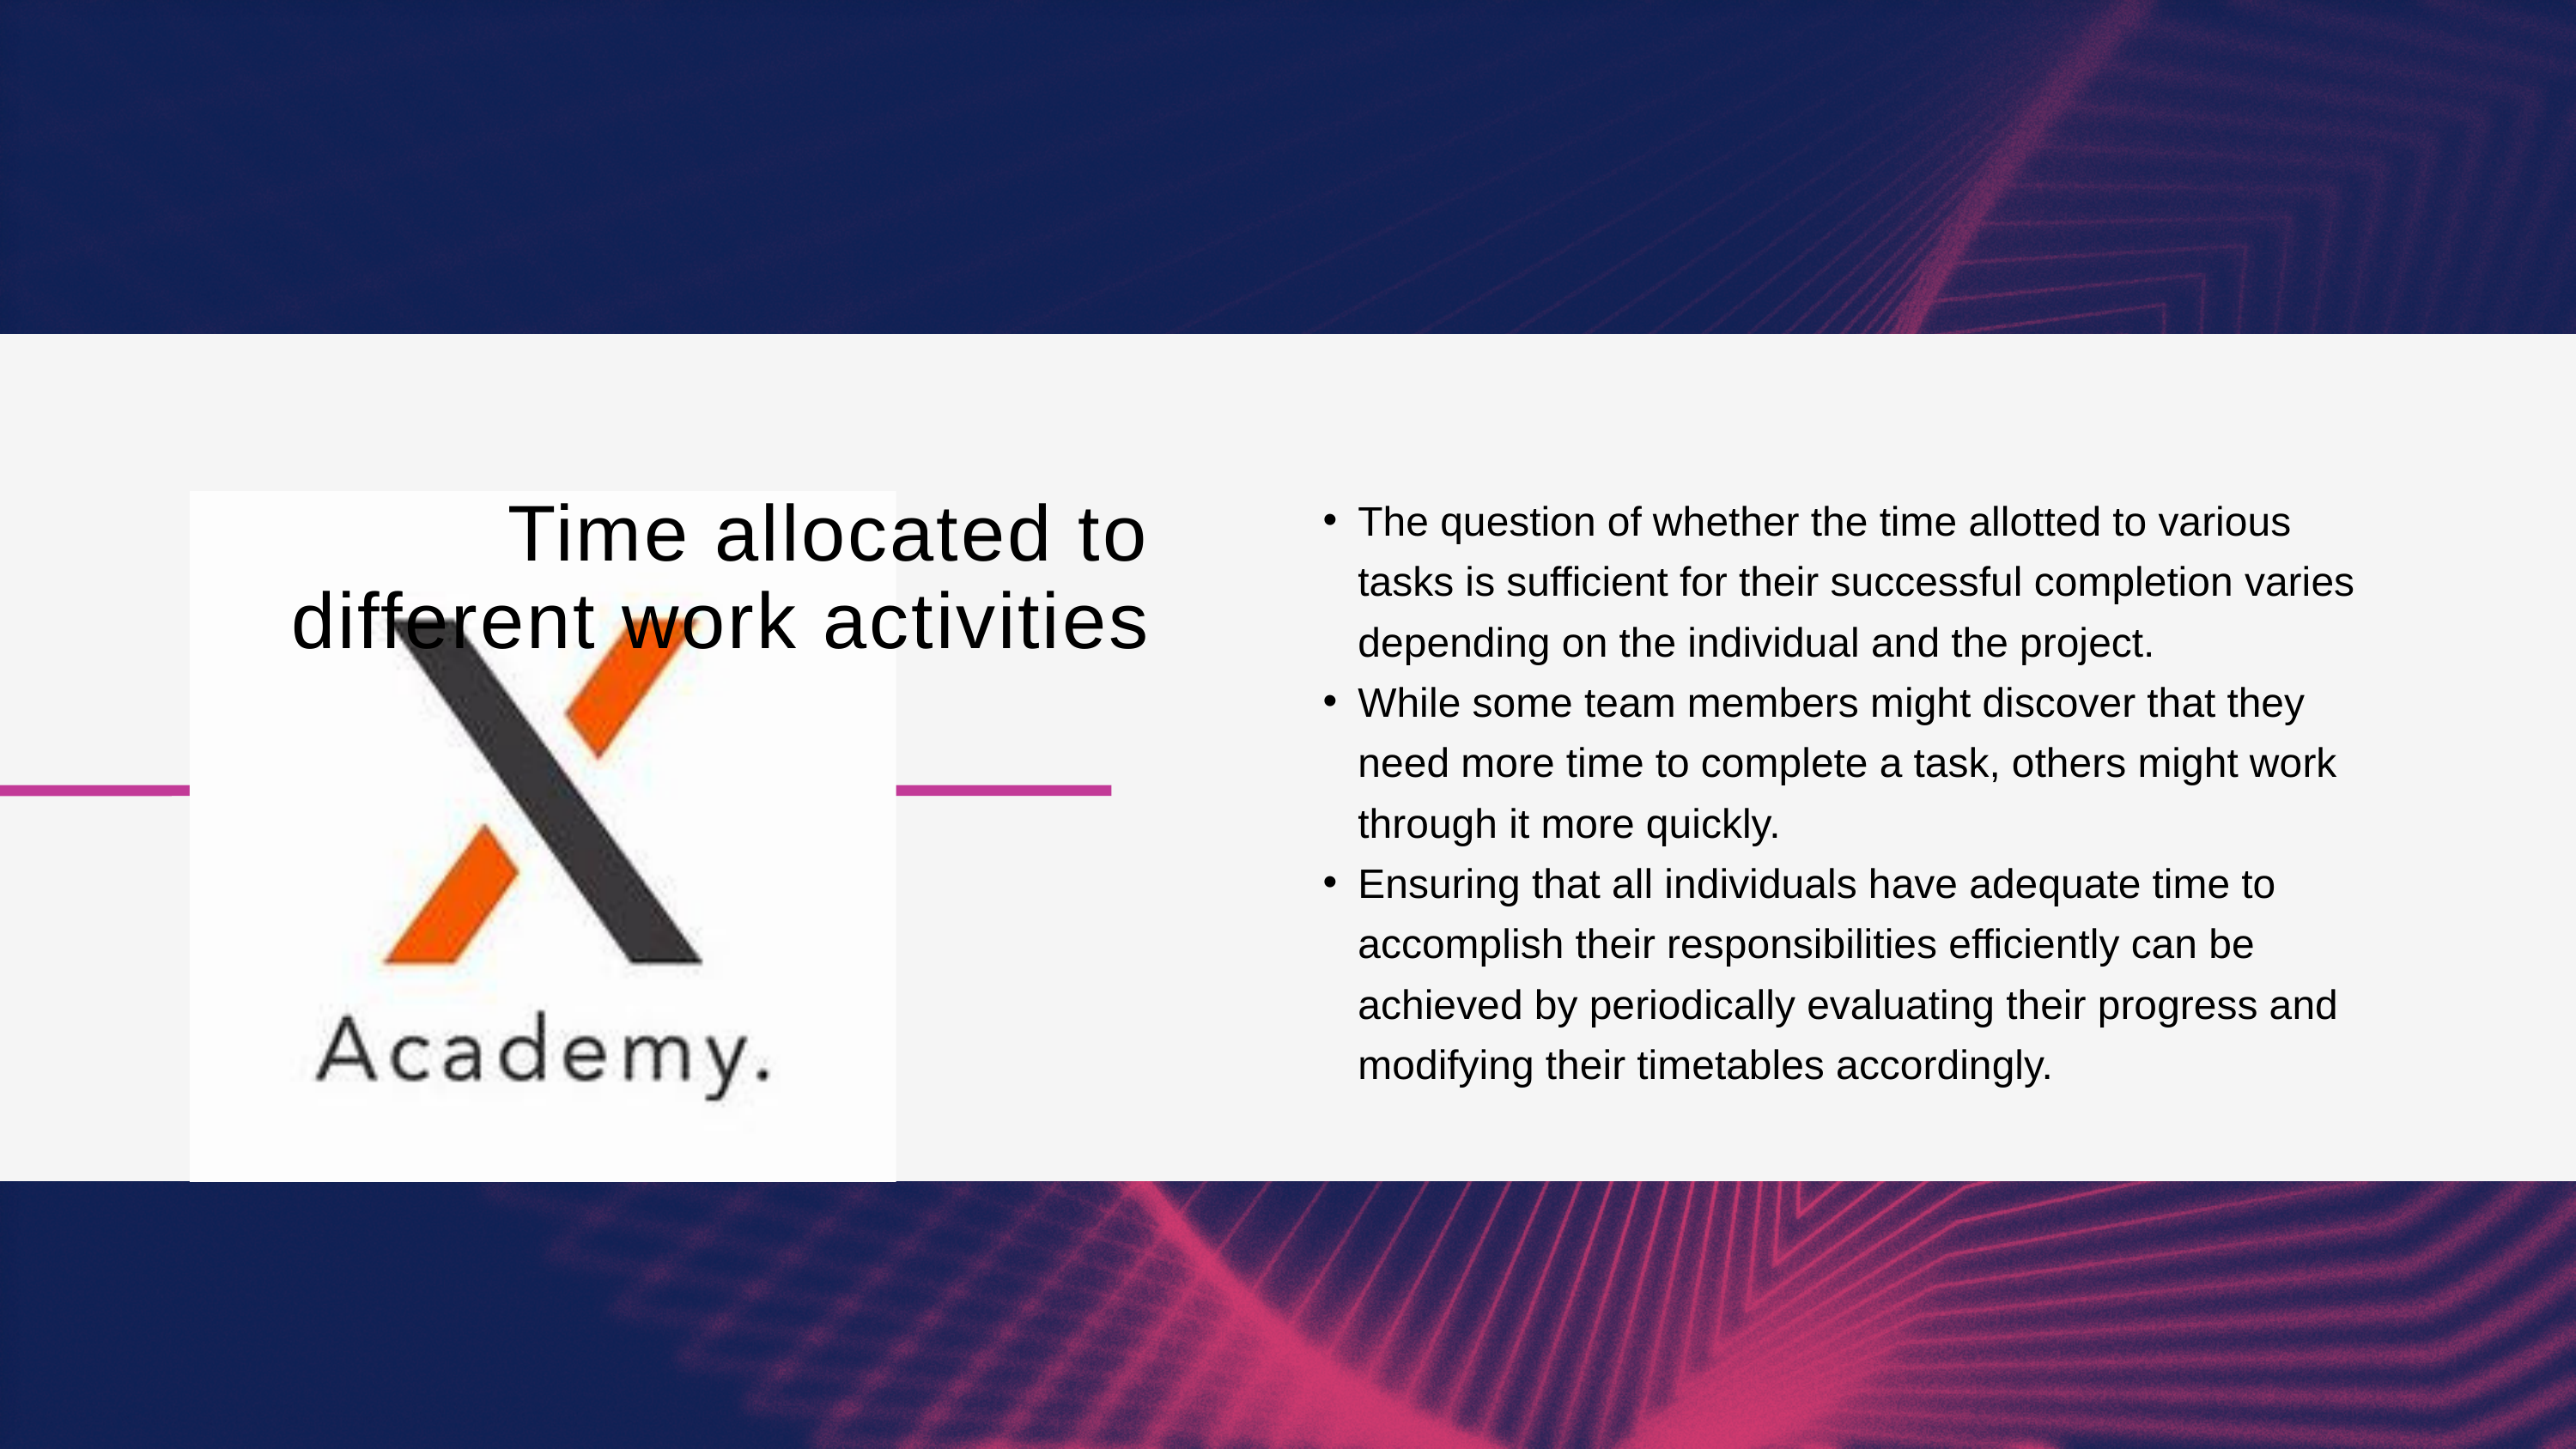

The question of whether the time allotted to various tasks is sufficient for their successful completion varies depending on the individual and the project.
While some team members might discover that they need more time to complete a task, others might work through it more quickly.
Ensuring that all individuals have adequate time to accomplish their responsibilities efficiently can be achieved by periodically evaluating their progress and modifying their timetables accordingly.
Time allocated to different work activities